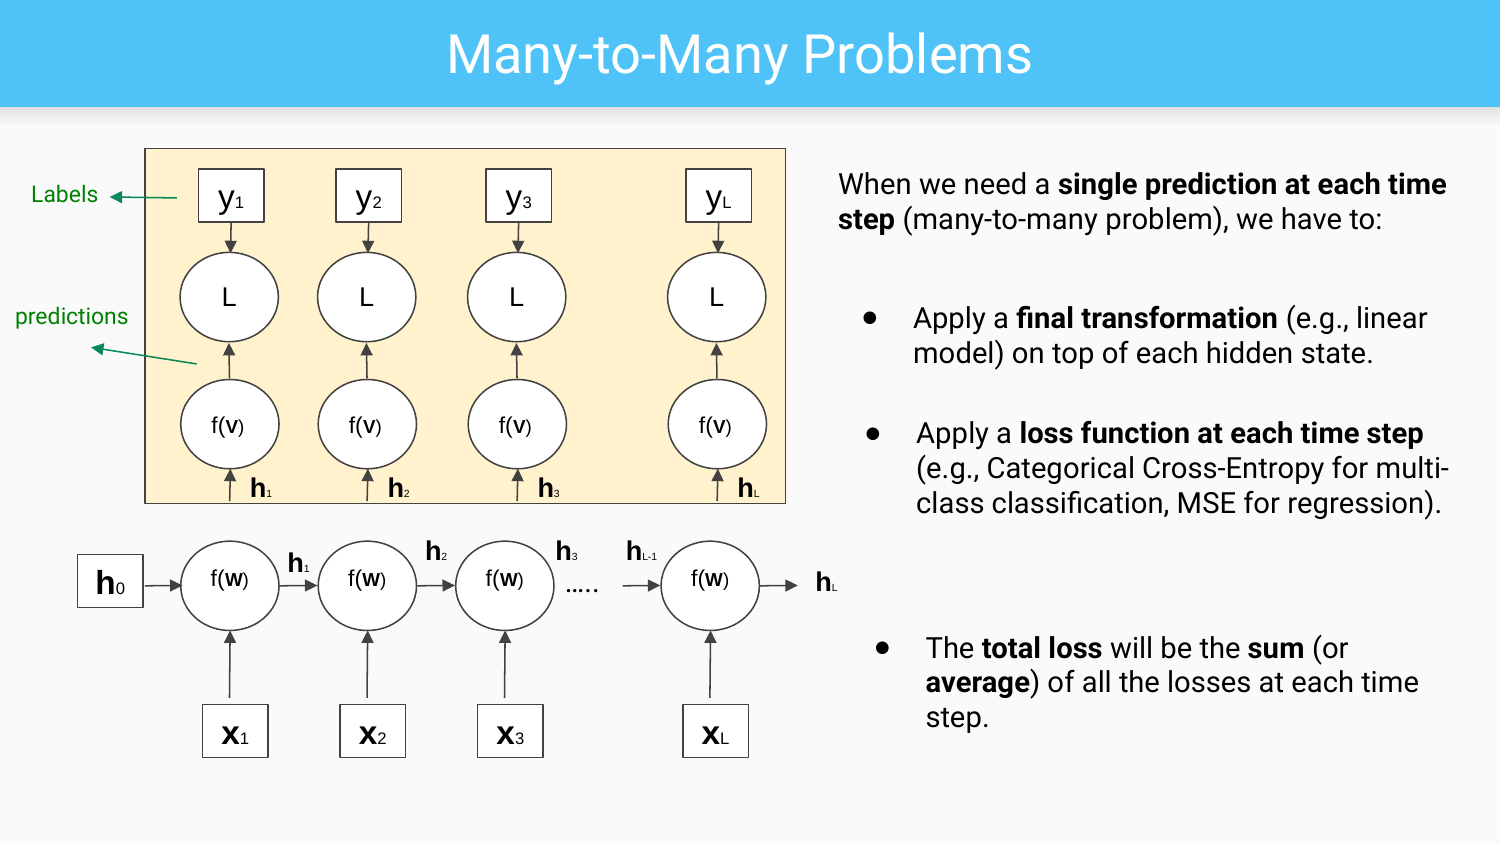

# Many-to-Many Problems

When we need a single prediction at each time step (many-to-many problem), we have to:
Labels
y1
y2
y3
yL

L
L
L
L
Apply a final transformation (e.g., linear model) on top of each hidden state.
predictions
f(V)
f(V)
f(V)
f(V)
Apply a loss function at each time step (e.g., Categorical Cross-Entropy for multi-class classification, MSE for regression).
h1
h2
h3
hL
h2
h3
hL-1
h1
f(W)
f(W)
f(W)
f(W)
…..
hL
h0
The total loss will be the sum (or average) of all the losses at each time step.
x1
x2
x3
xL